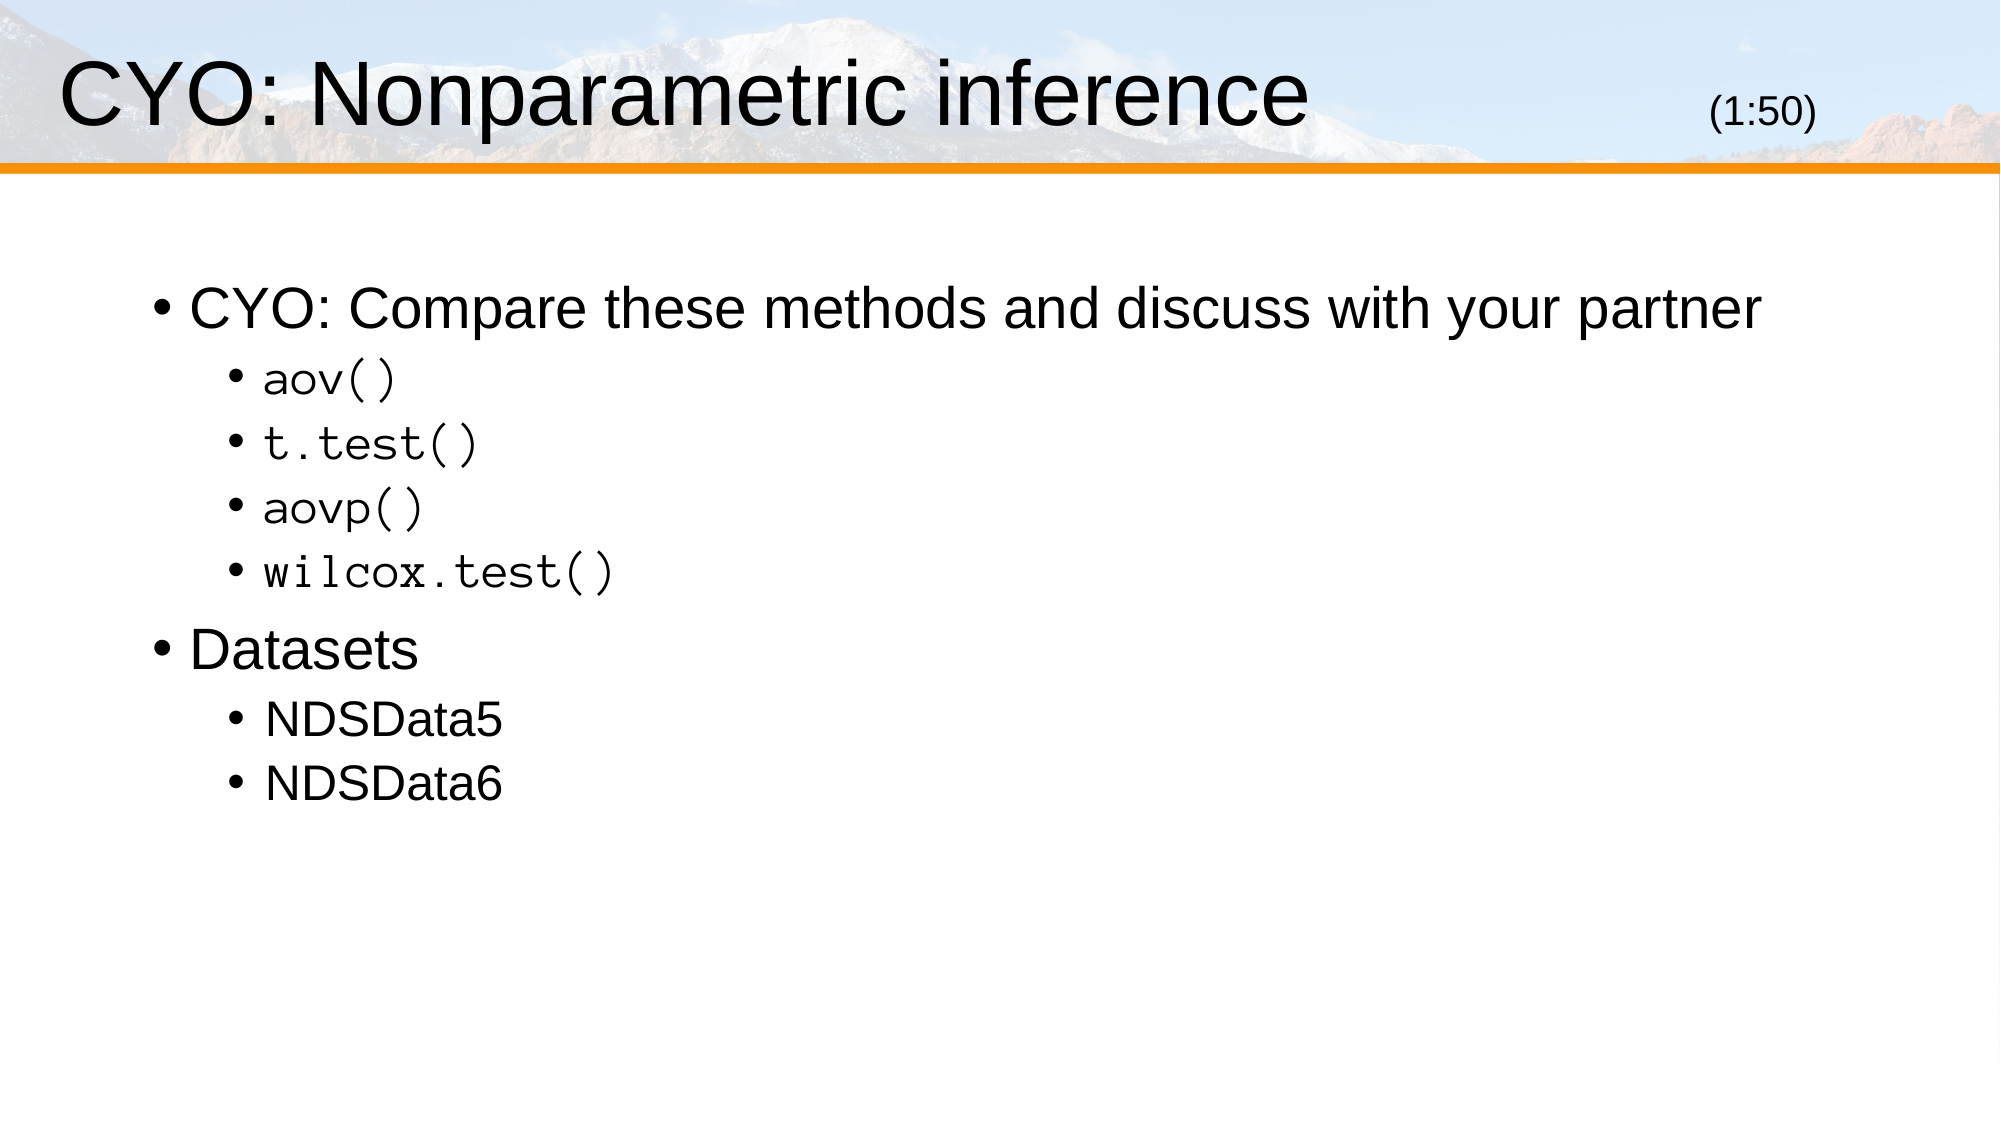

# CYO: Nonparametric inference			(1:50)
CYO: Compare these methods and discuss with your partner
aov()
t.test()
aovp()
wilcox.test()
Datasets
NDSData5
NDSData6